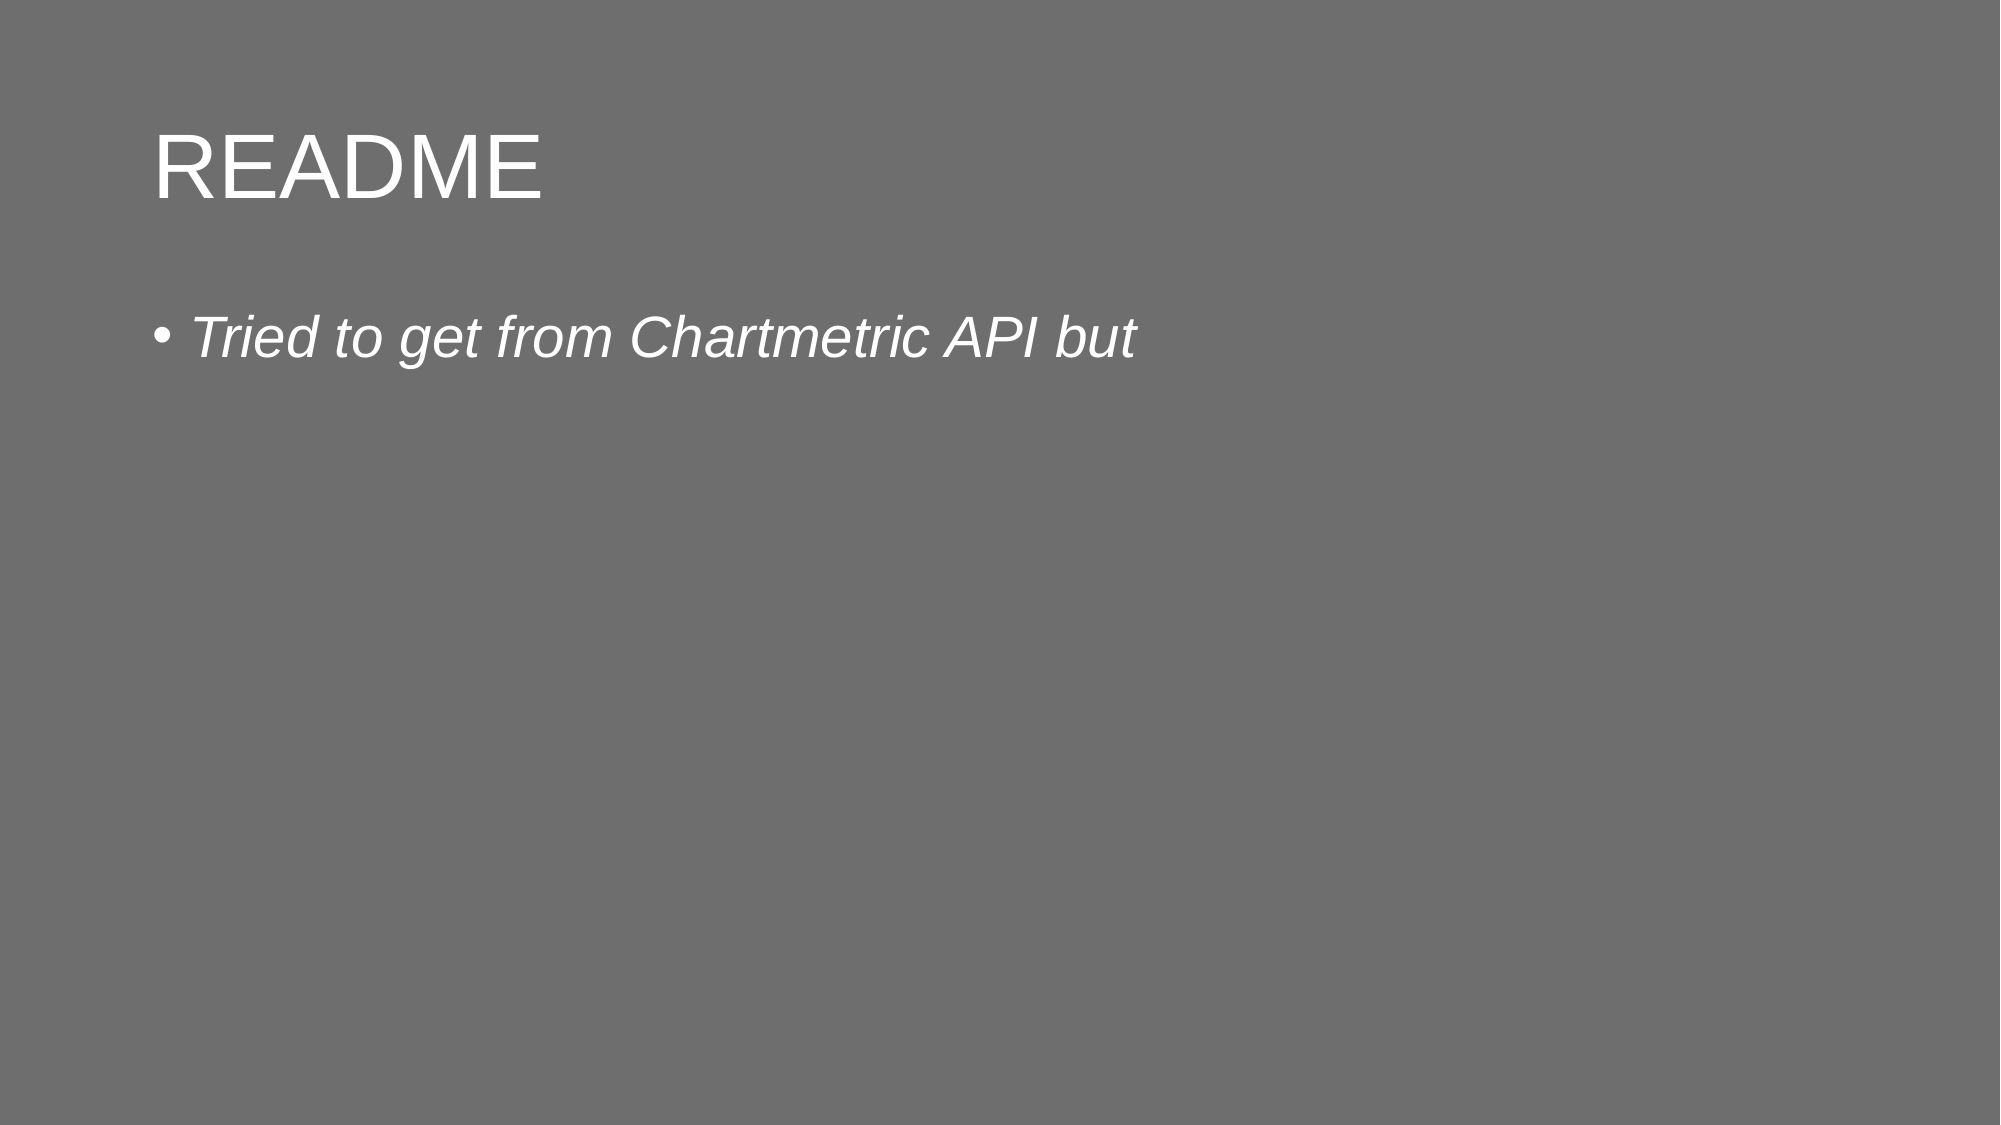

# README
Tried to get from Chartmetric API but